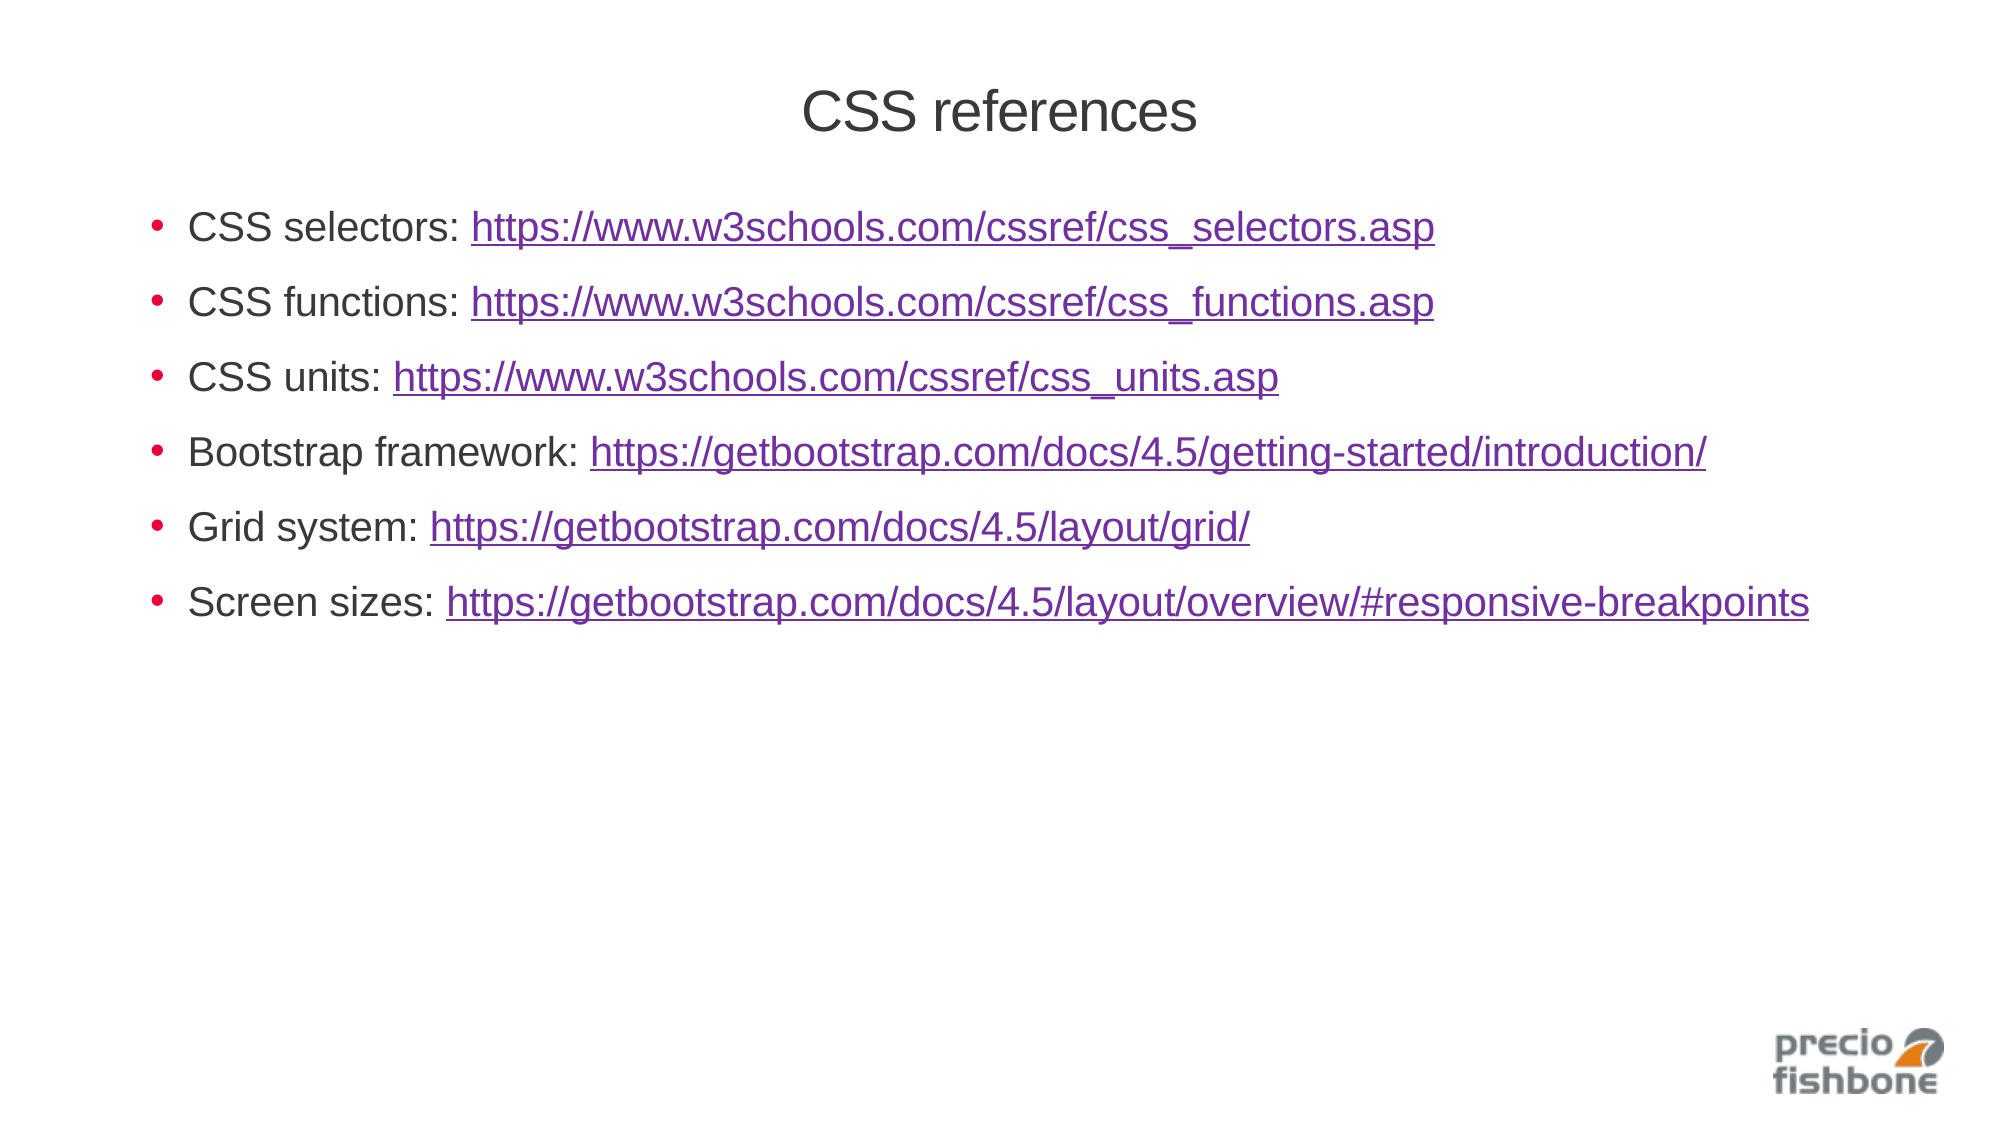

# CSS references
CSS selectors: https://www.w3schools.com/cssref/css_selectors.asp
CSS functions: https://www.w3schools.com/cssref/css_functions.asp
CSS units: https://www.w3schools.com/cssref/css_units.asp
Bootstrap framework: https://getbootstrap.com/docs/4.5/getting-started/introduction/
Grid system: https://getbootstrap.com/docs/4.5/layout/grid/
Screen sizes: https://getbootstrap.com/docs/4.5/layout/overview/#responsive-breakpoints